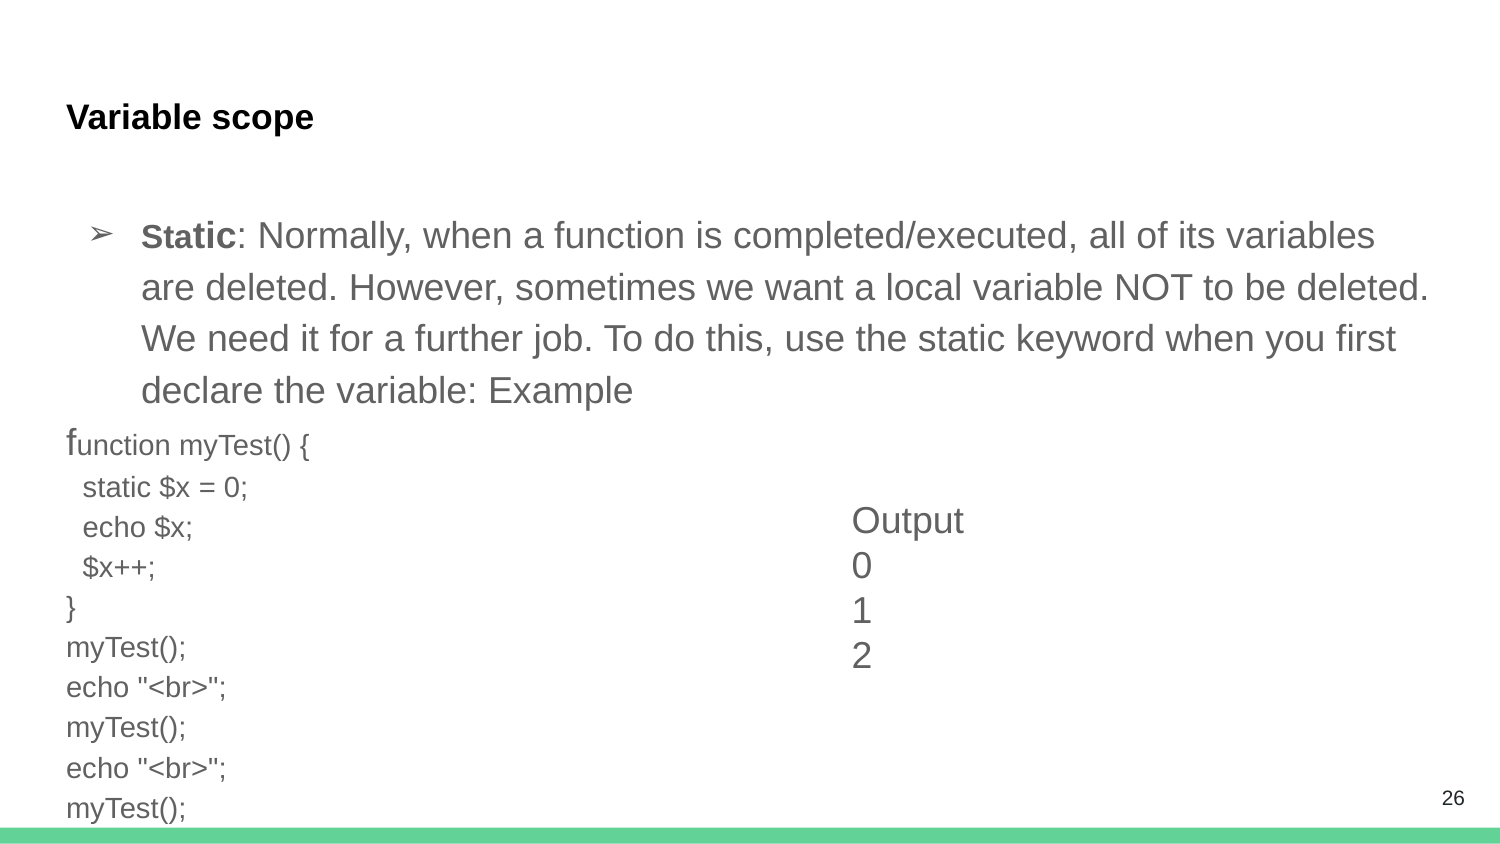

# Variable scope
Static: Normally, when a function is completed/executed, all of its variables are deleted. However, sometimes we want a local variable NOT to be deleted. We need it for a further job. To do this, use the static keyword when you first declare the variable: Example
function myTest() {
  static $x = 0;
  echo $x;
  $x++;
}
myTest();
echo "<br>";
myTest();
echo "<br>";
myTest();

Output
0
1
2
26